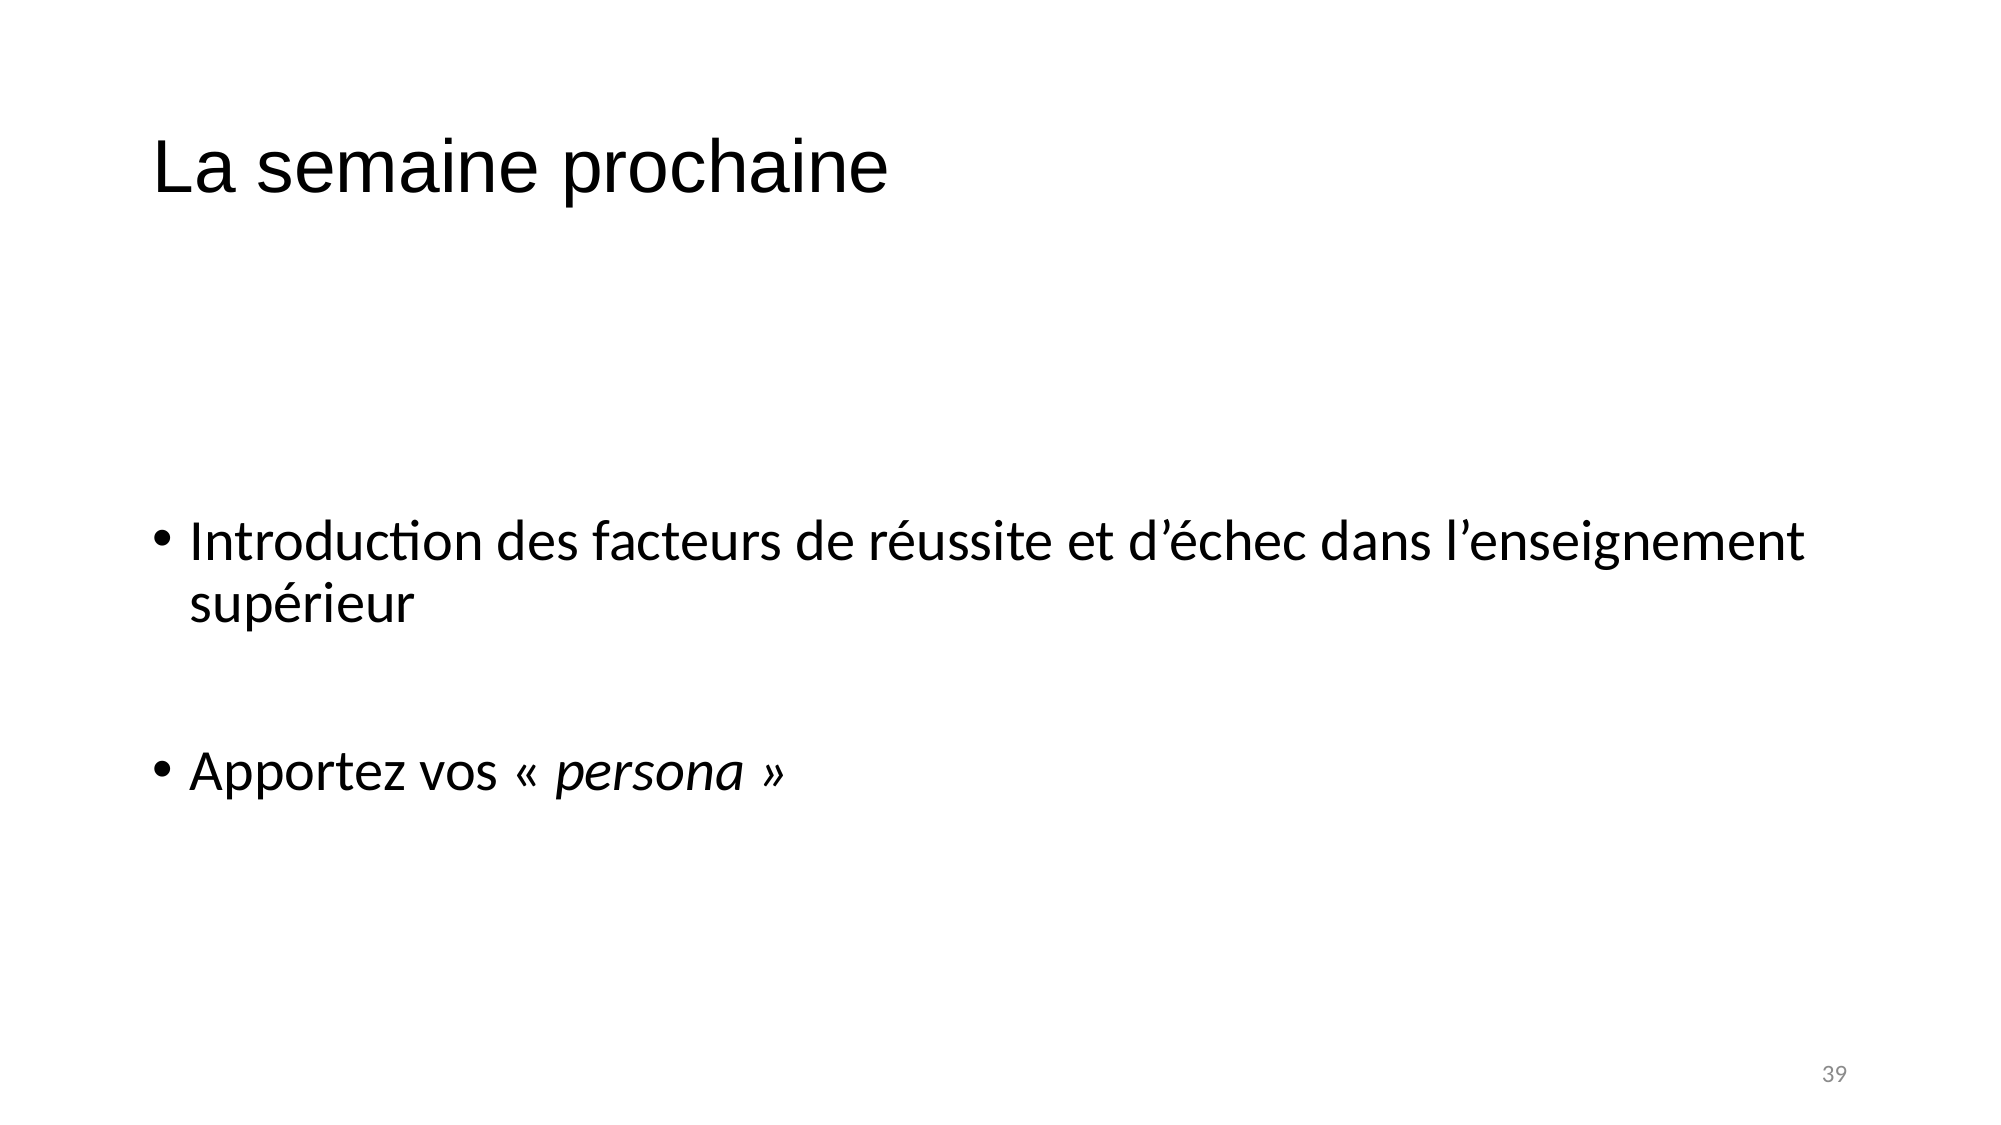

# La semaine prochaine
Introduction des facteurs de réussite et d’échec dans l’enseignement supérieur

Apportez vos « persona »
39